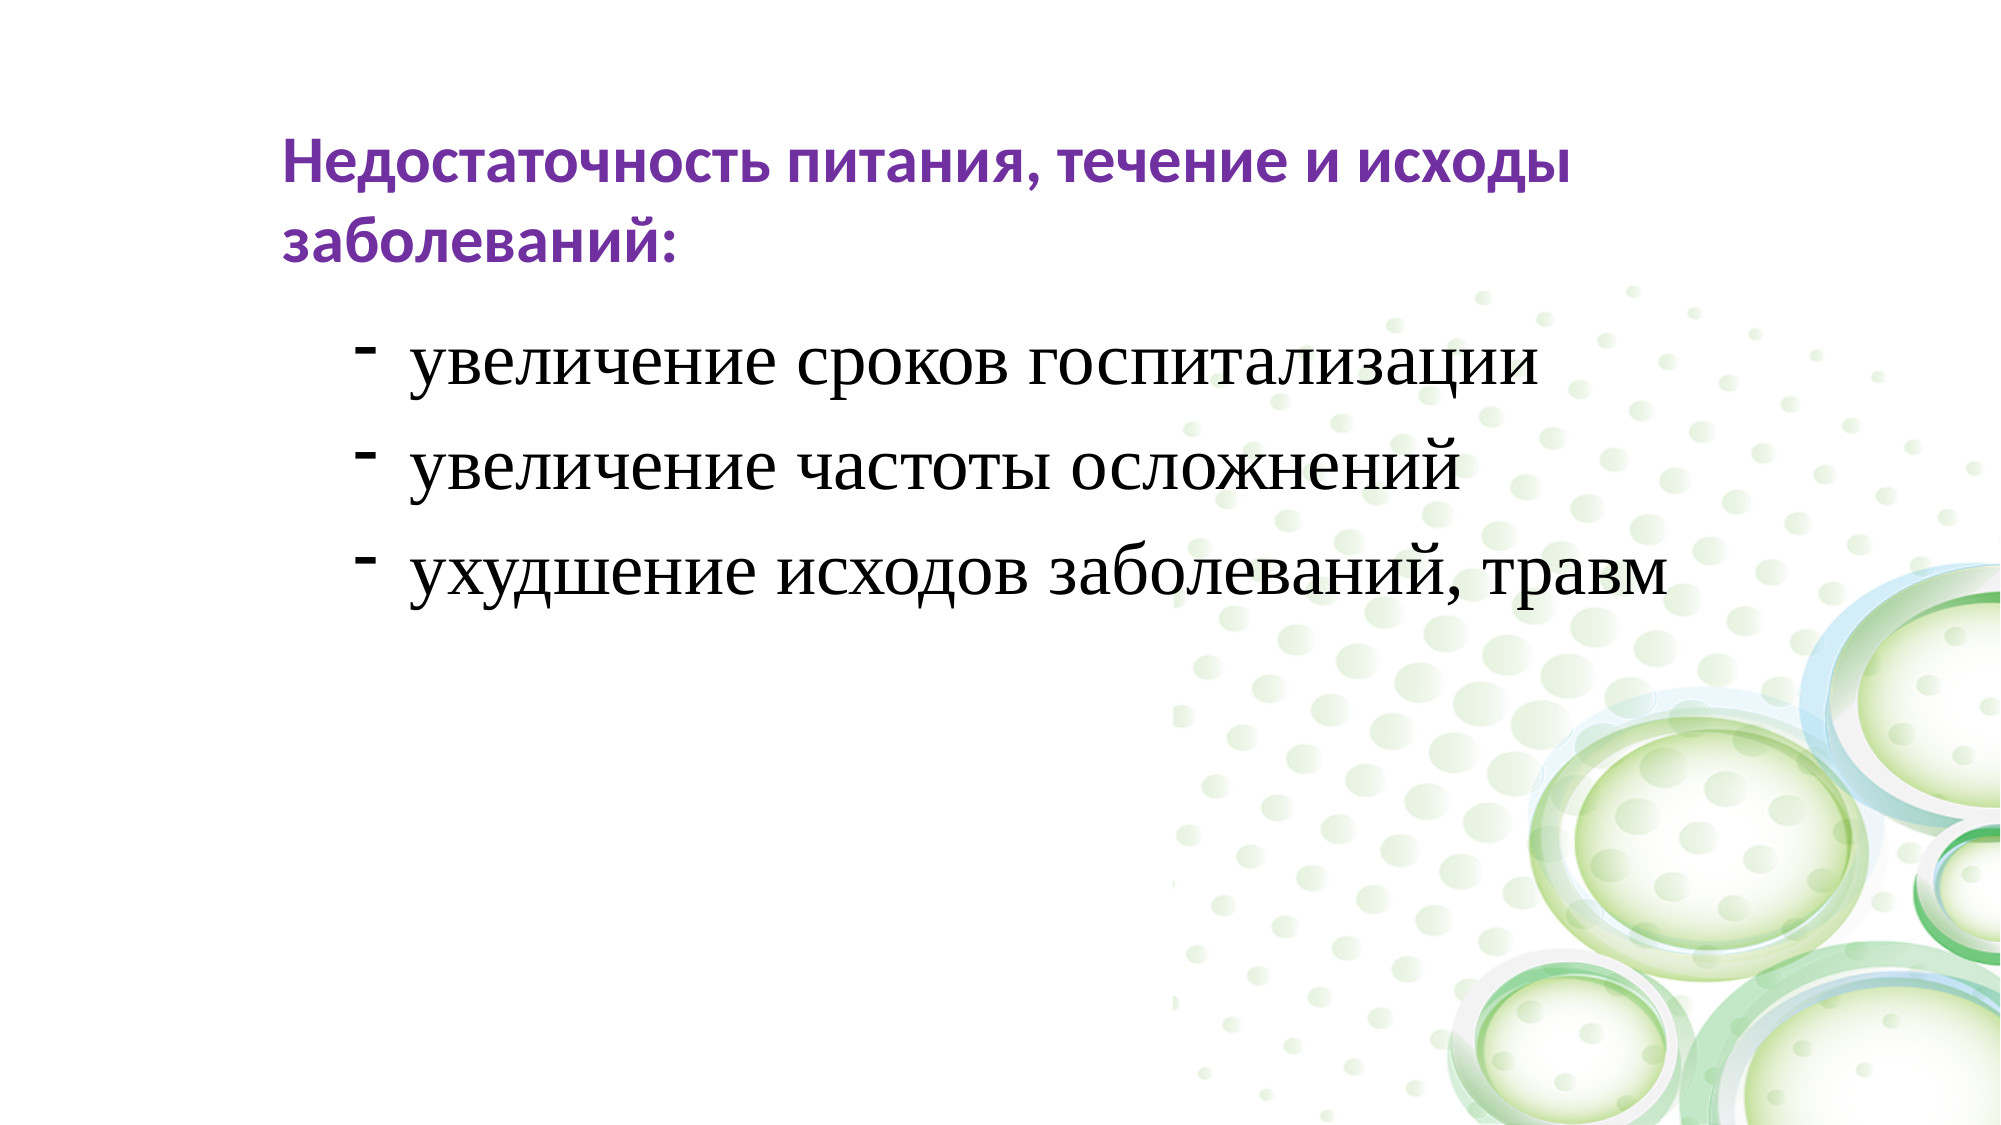

# Недостаточность питания, течение и исходы заболеваний:
увеличение сроков госпитализации
увеличение частоты осложнений
ухудшение исходов заболеваний, травм